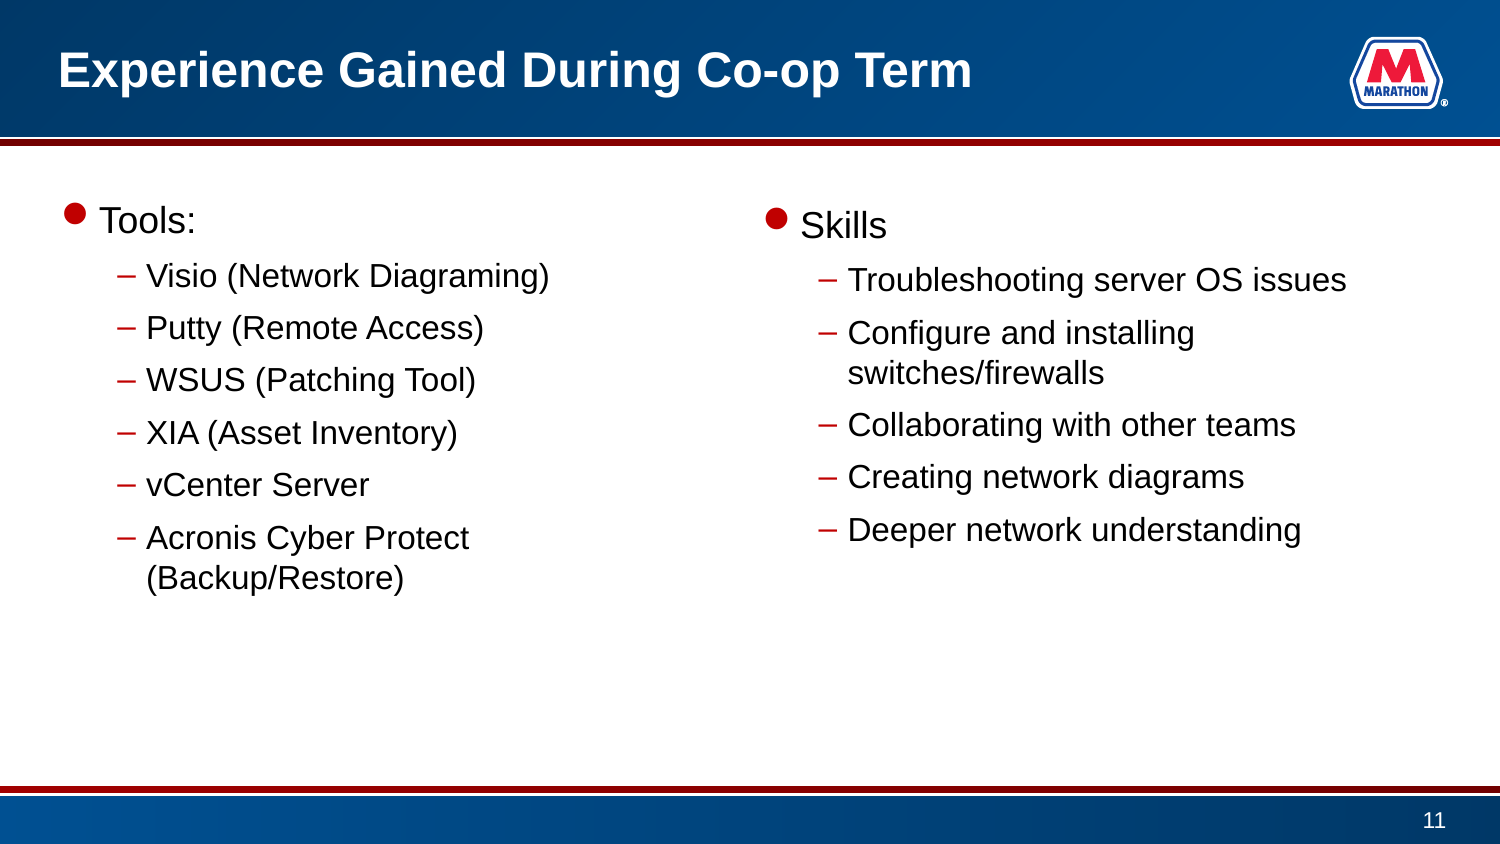

# Experience Gained During Co-op Term
Tools:
Visio (Network Diagraming)
Putty (Remote Access)
WSUS (Patching Tool)
XIA (Asset Inventory)
vCenter Server
Acronis Cyber Protect (Backup/Restore)

Skills
Troubleshooting server OS issues
Configure and installing switches/firewalls
Collaborating with other teams
Creating network diagrams
Deeper network understanding
11